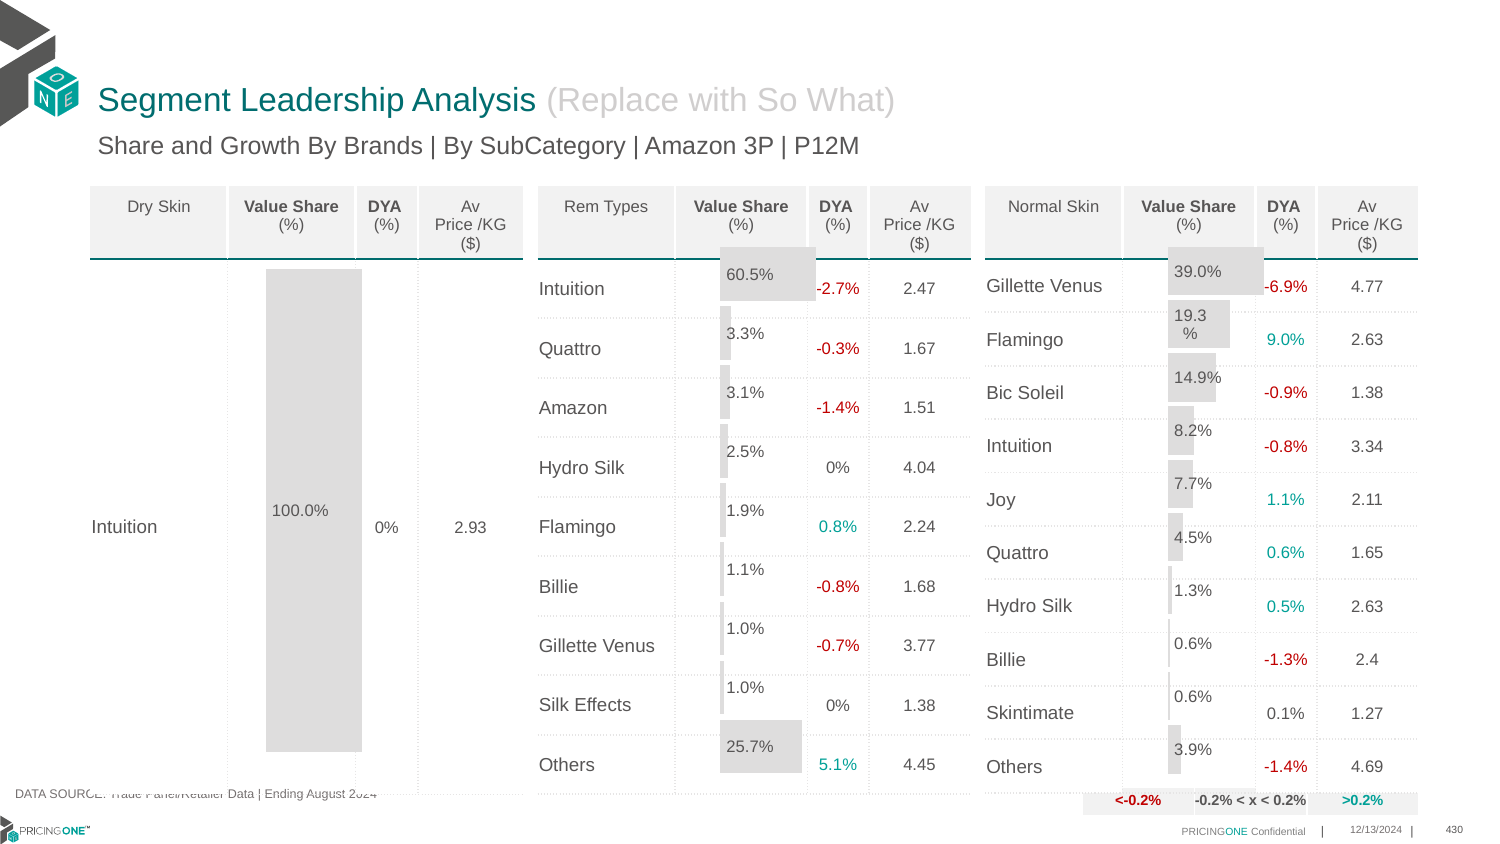

# Segment Leadership Analysis (Replace with So What)
Share and Growth By Brands | By SubCategory | Amazon 3P | P12M
| Rem Types | Value Share (%) | DYA (%) | Av Price /KG ($) |
| --- | --- | --- | --- |
| Intuition |  | -2.7% | 2.47 |
| Quattro |  | -0.3% | 1.67 |
| Amazon |  | -1.4% | 1.51 |
| Hydro Silk |  | 0% | 4.04 |
| Flamingo |  | 0.8% | 2.24 |
| Billie |  | -0.8% | 1.68 |
| Gillette Venus |  | -0.7% | 3.77 |
| Silk Effects |  | 0% | 1.38 |
| Others |  | 5.1% | 4.45 |
| Dry Skin | Value Share (%) | DYA (%) | Av Price /KG ($) |
| --- | --- | --- | --- |
| Intuition |  | 0% | 2.93 |
| Normal Skin | Value Share (%) | DYA (%) | Av Price /KG ($) |
| --- | --- | --- | --- |
| Gillette Venus |  | -6.9% | 4.77 |
| Flamingo |  | 9.0% | 2.63 |
| Bic Soleil |  | -0.9% | 1.38 |
| Intuition |  | -0.8% | 3.34 |
| Joy |  | 1.1% | 2.11 |
| Quattro |  | 0.6% | 1.65 |
| Hydro Silk |  | 0.5% | 2.63 |
| Billie |  | -1.3% | 2.4 |
| Skintimate |  | 0.1% | 1.27 |
| Others |  | -1.4% | 4.69 |

### Chart

| Category | Amazon 3P | Dry Skin |
|---|---|
|  | 1.0 |

### Chart

| Category | Amazon 3P | Rem Types |
|---|---|
|  | 0.6046734526086257 |

### Chart

| Category | Amazon 3P | Normal Skin |
|---|---|
|  | 0.39009145150716845 |
DATA SOURCE: Trade Panel/Retailer Data | Ending August 2024
| <-0.2% | -0.2% < x < 0.2% | >0.2% |
| --- | --- | --- |

12/13/2024
430